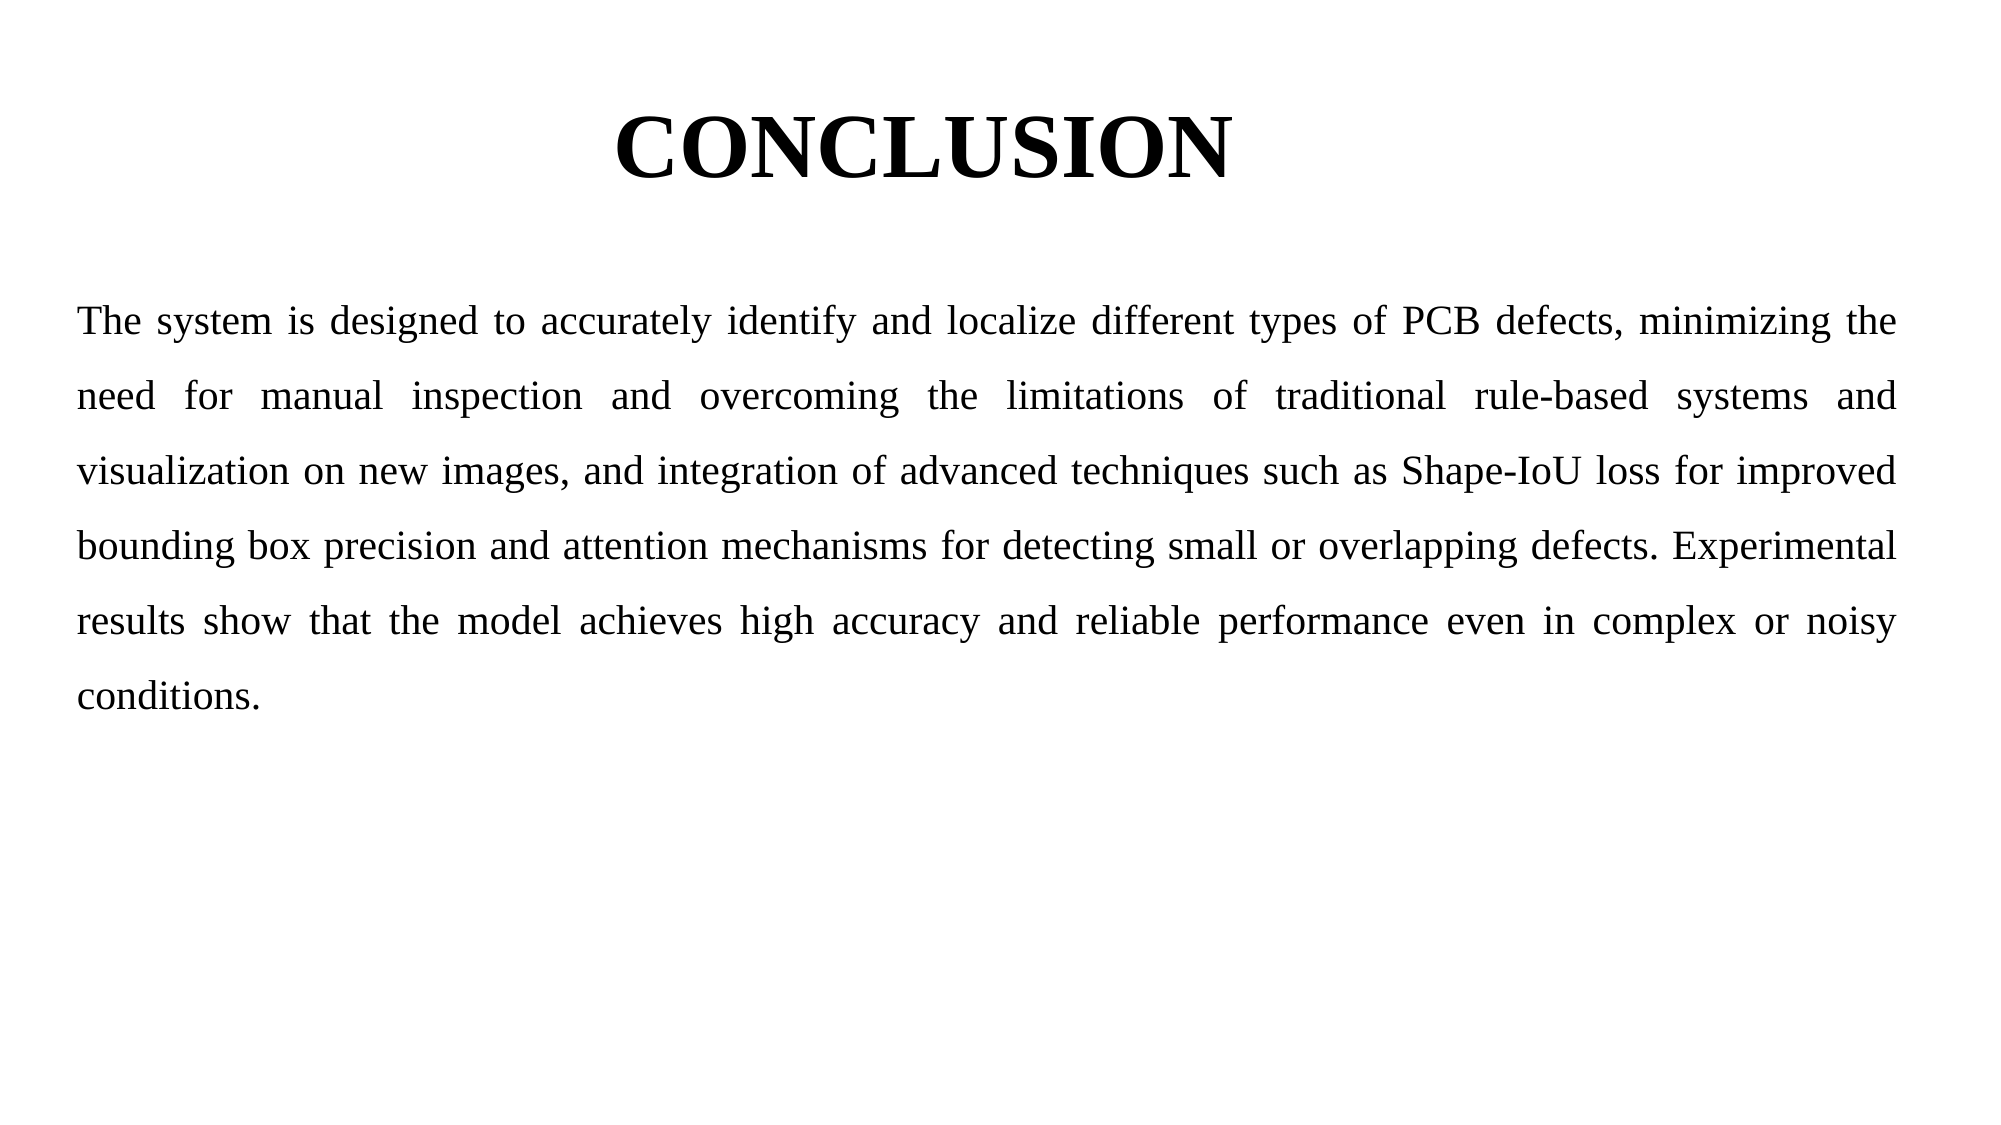

# CONCLUSION
The system is designed to accurately identify and localize different types of PCB defects, minimizing the need for manual inspection and overcoming the limitations of traditional rule-based systems and visualization on new images, and integration of advanced techniques such as Shape-IoU loss for improved bounding box precision and attention mechanisms for detecting small or overlapping defects. Experimental results show that the model achieves high accuracy and reliable performance even in complex or noisy conditions.